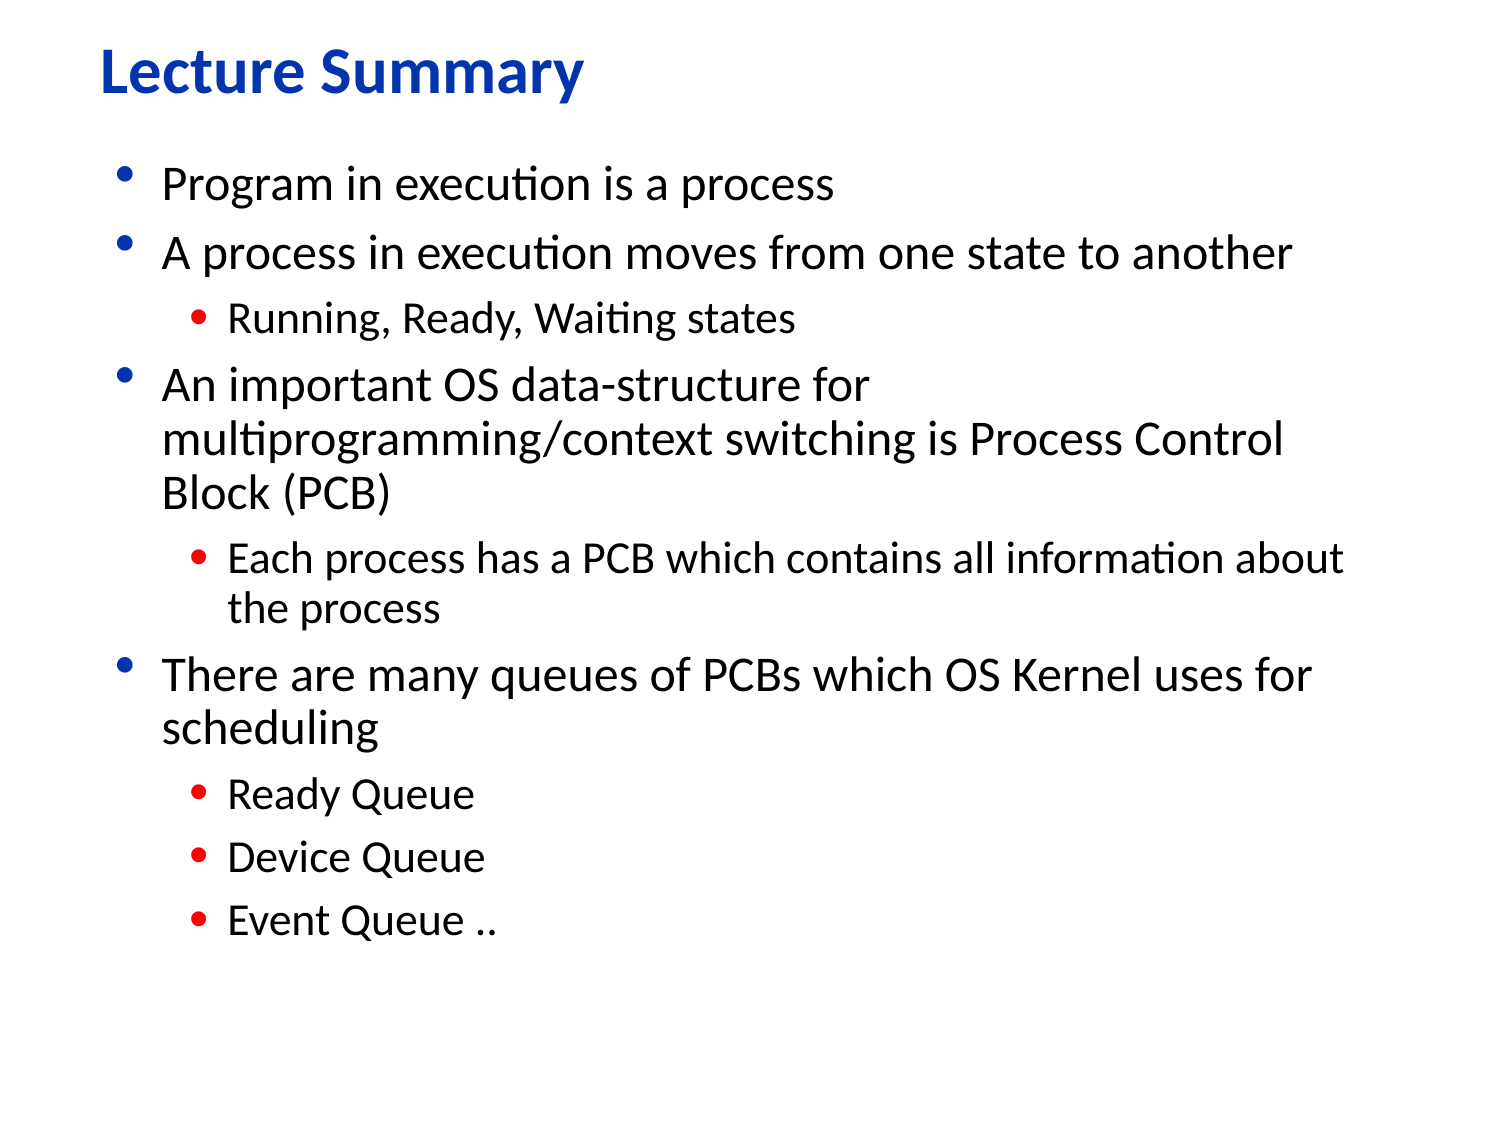

# Lecture Summary
Program in execution is a process
A process in execution moves from one state to another
Running, Ready, Waiting states
An important OS data-structure for multiprogramming/context switching is Process Control Block (PCB)
Each process has a PCB which contains all information about the process
There are many queues of PCBs which OS Kernel uses for scheduling
Ready Queue
Device Queue
Event Queue ..